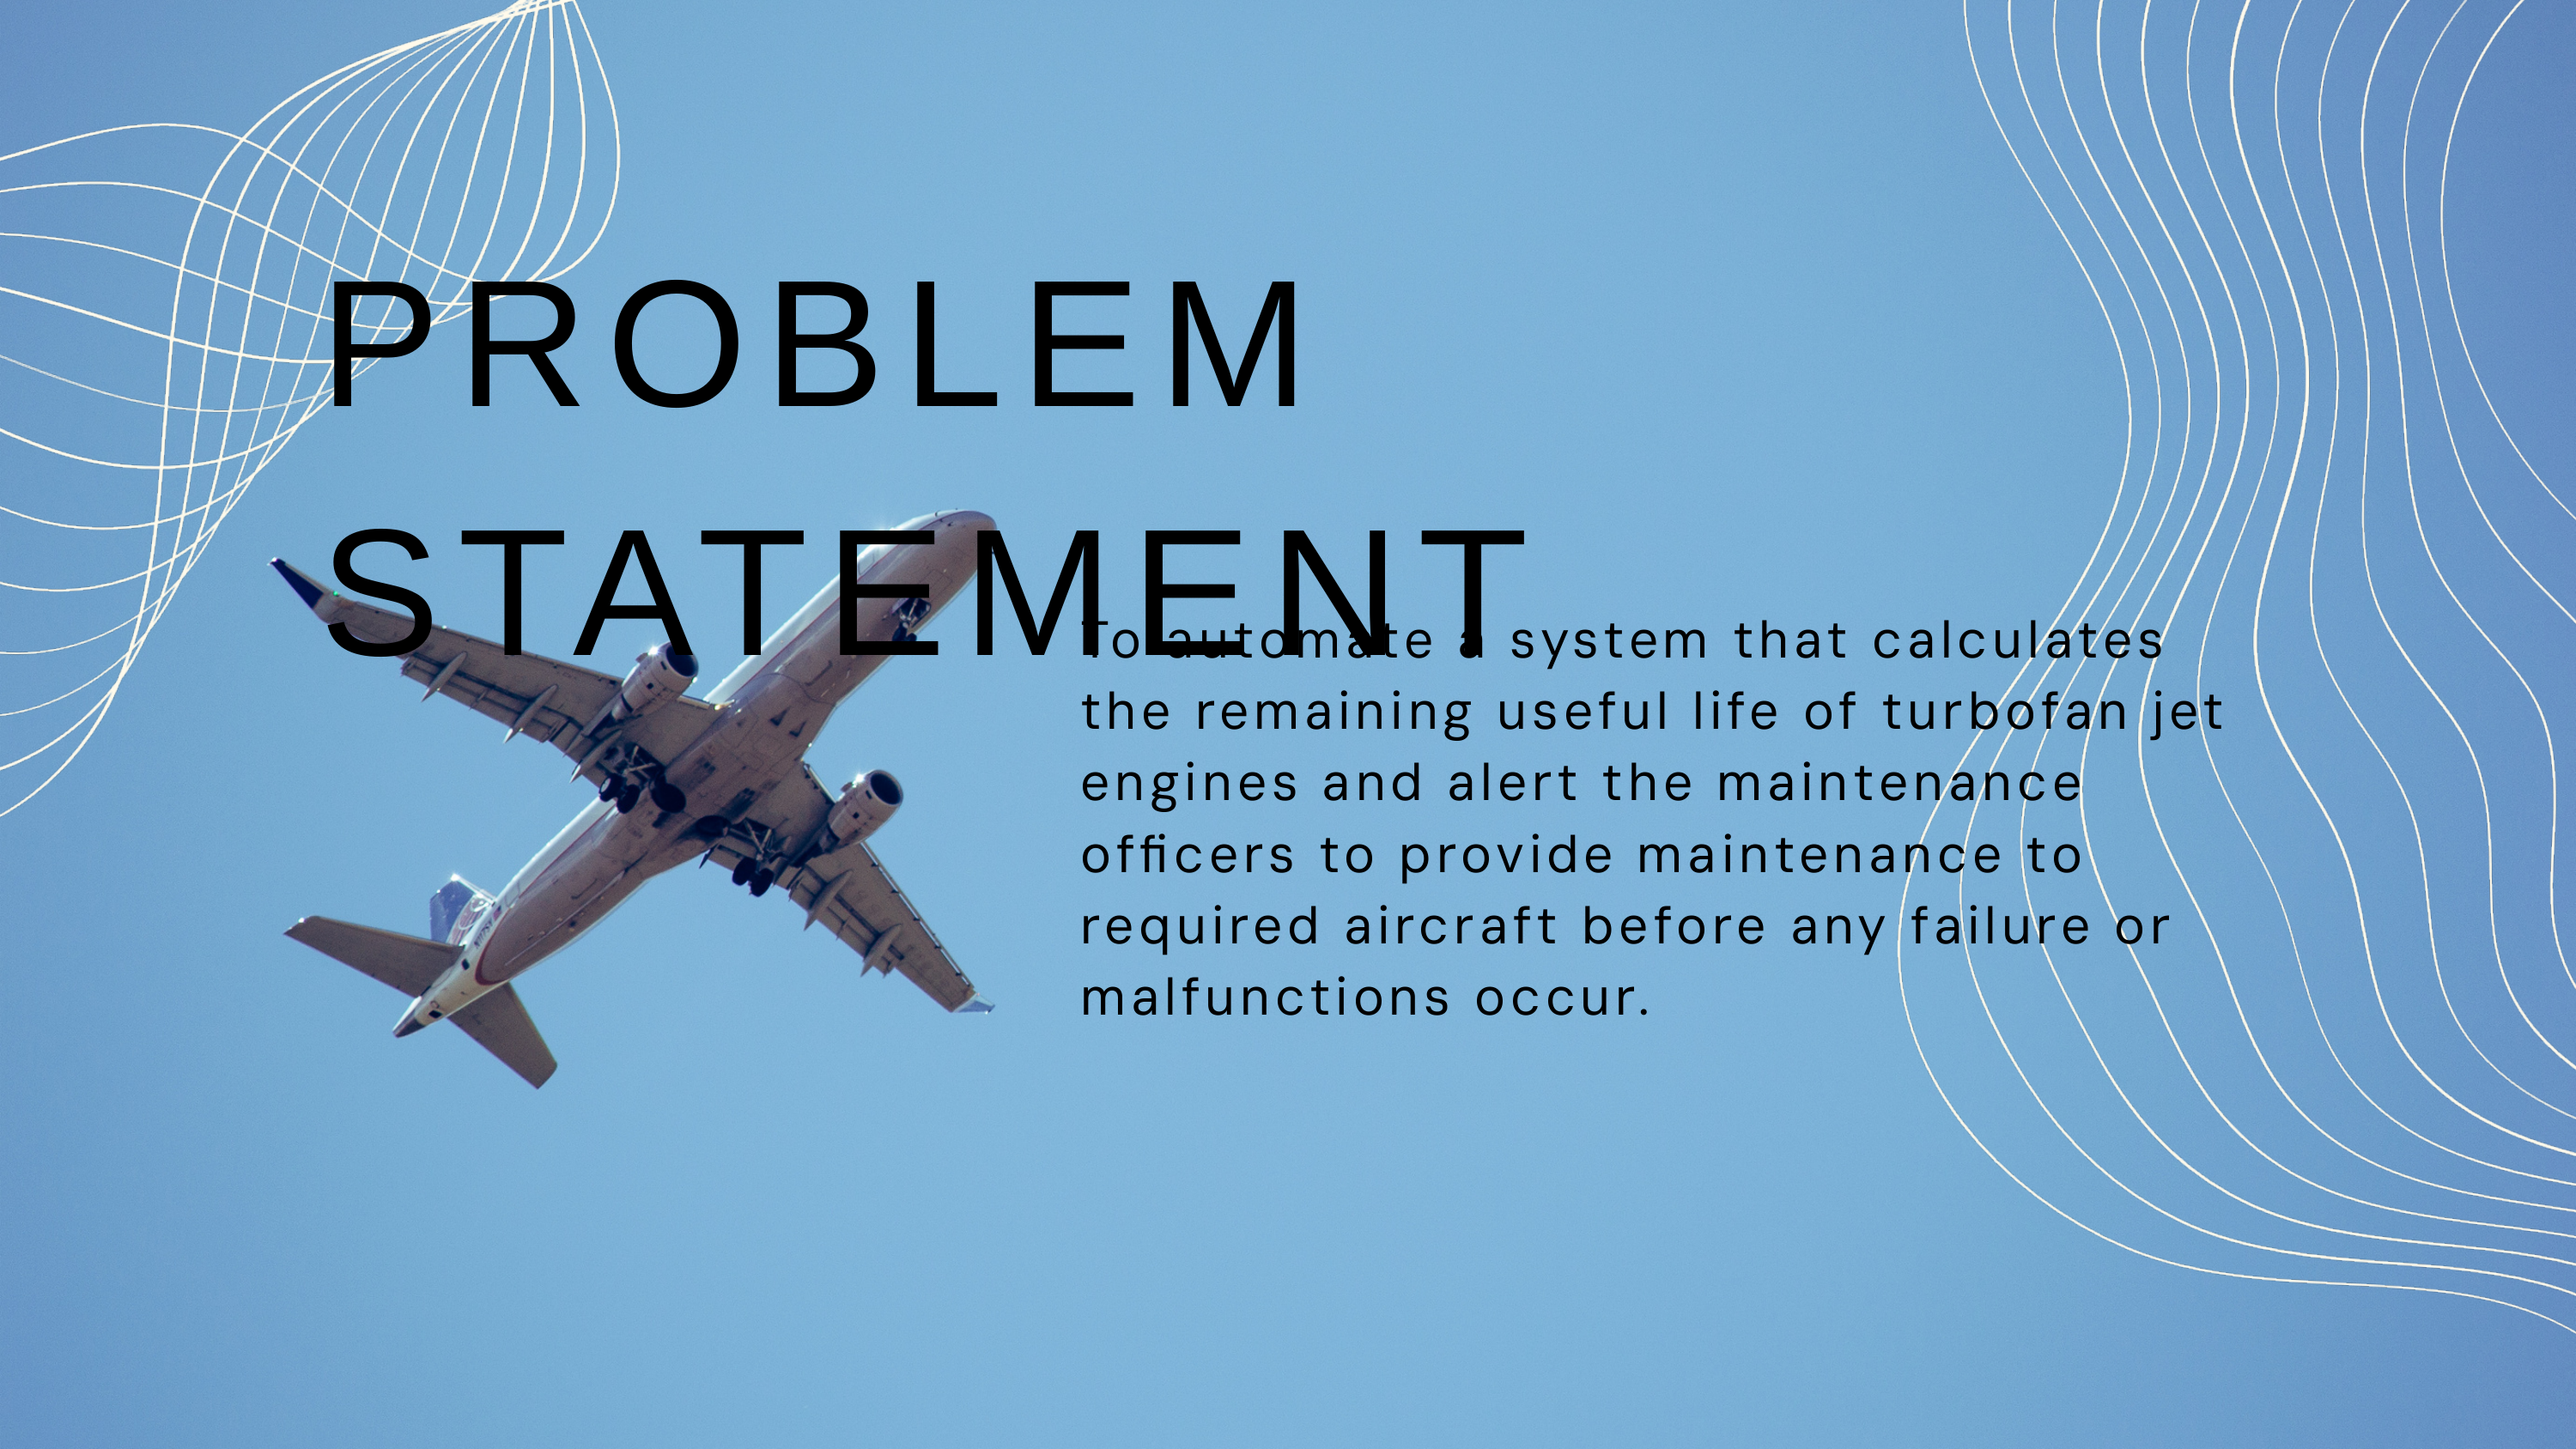

PROBLEM STATEMENT
To automate a system that calculates the remaining useful life of turbofan jet engines and alert the maintenance officers to provide maintenance to required aircraft before any failure or malfunctions occur.